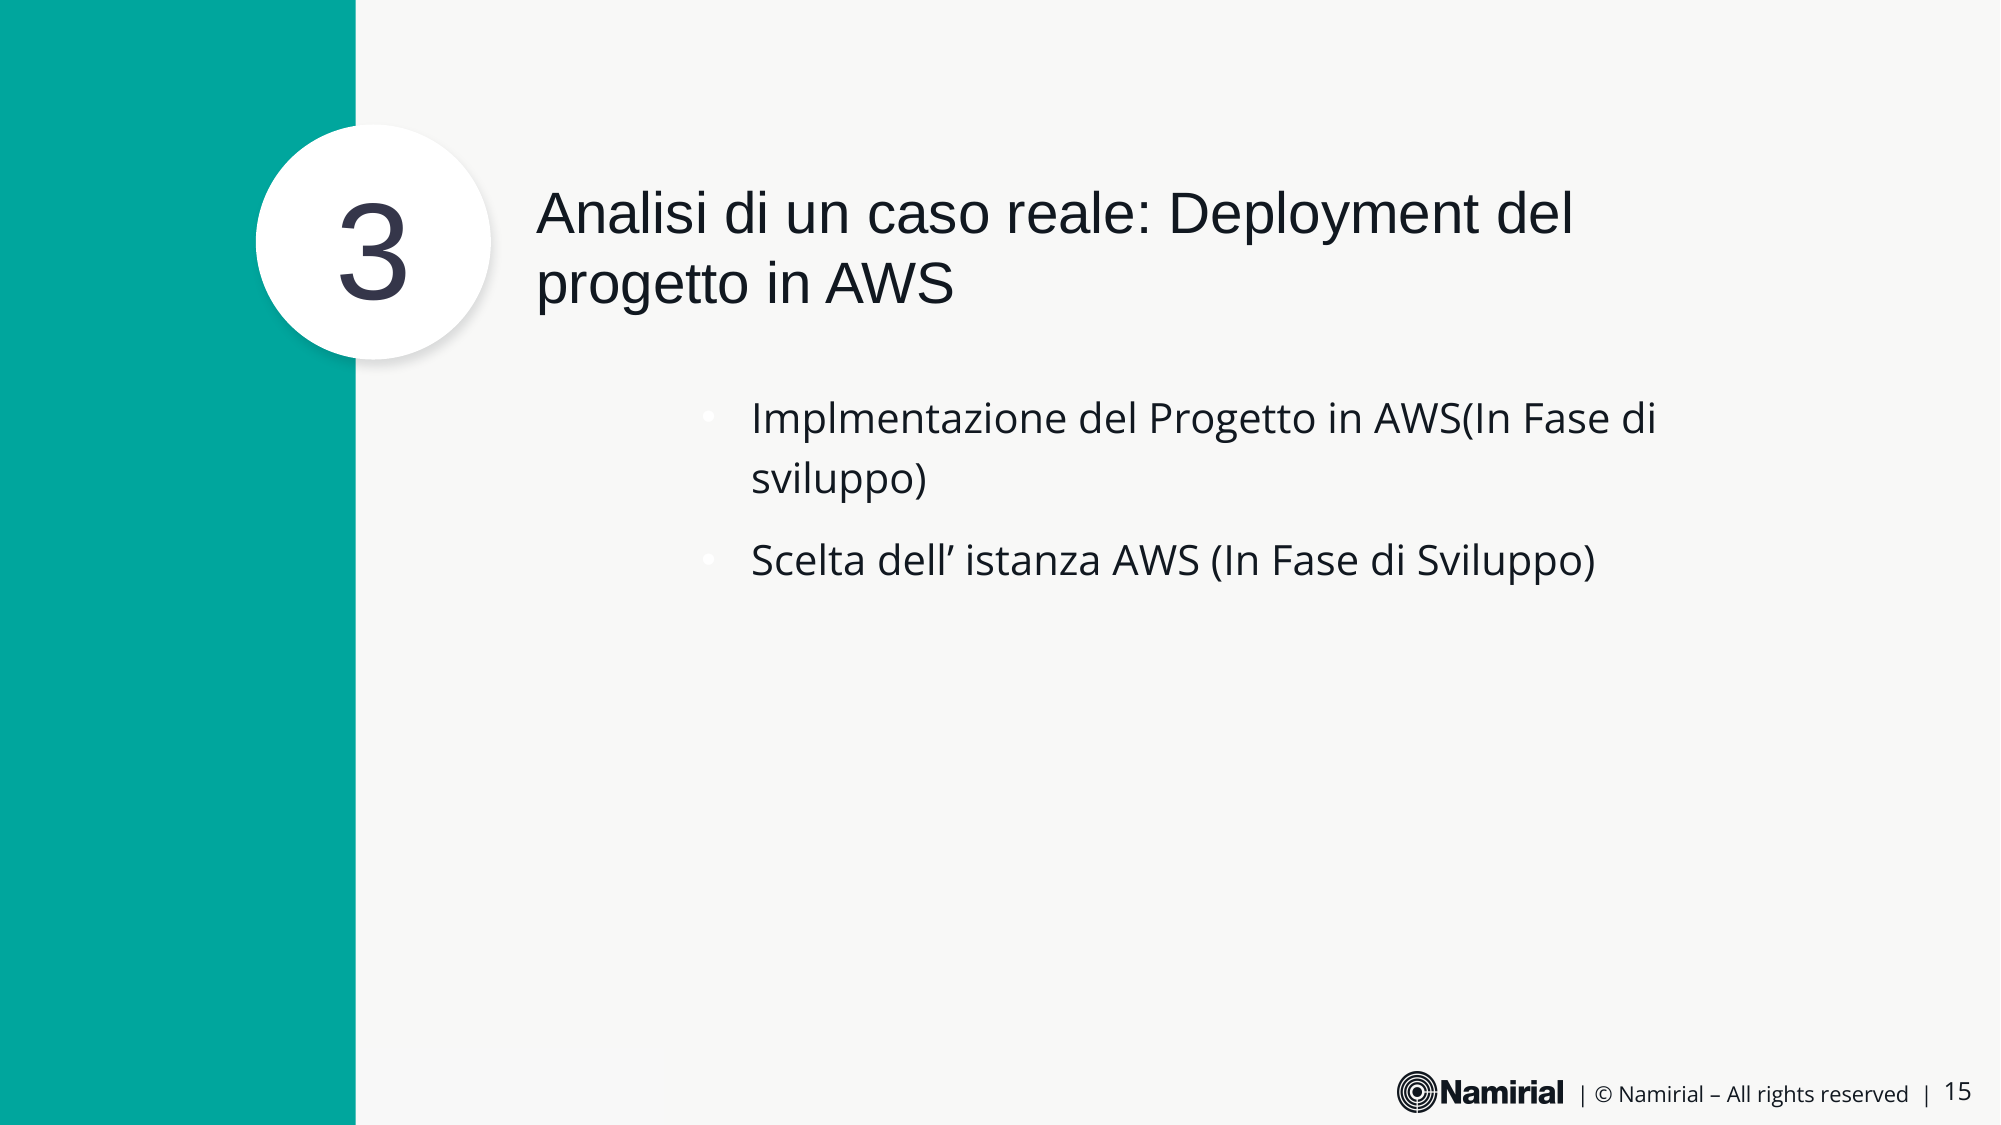

3
# Analisi di un caso reale: Deployment del progetto in AWS
Implmentazione del Progetto in AWS(In Fase di sviluppo)
Scelta dell’ istanza AWS (In Fase di Sviluppo)